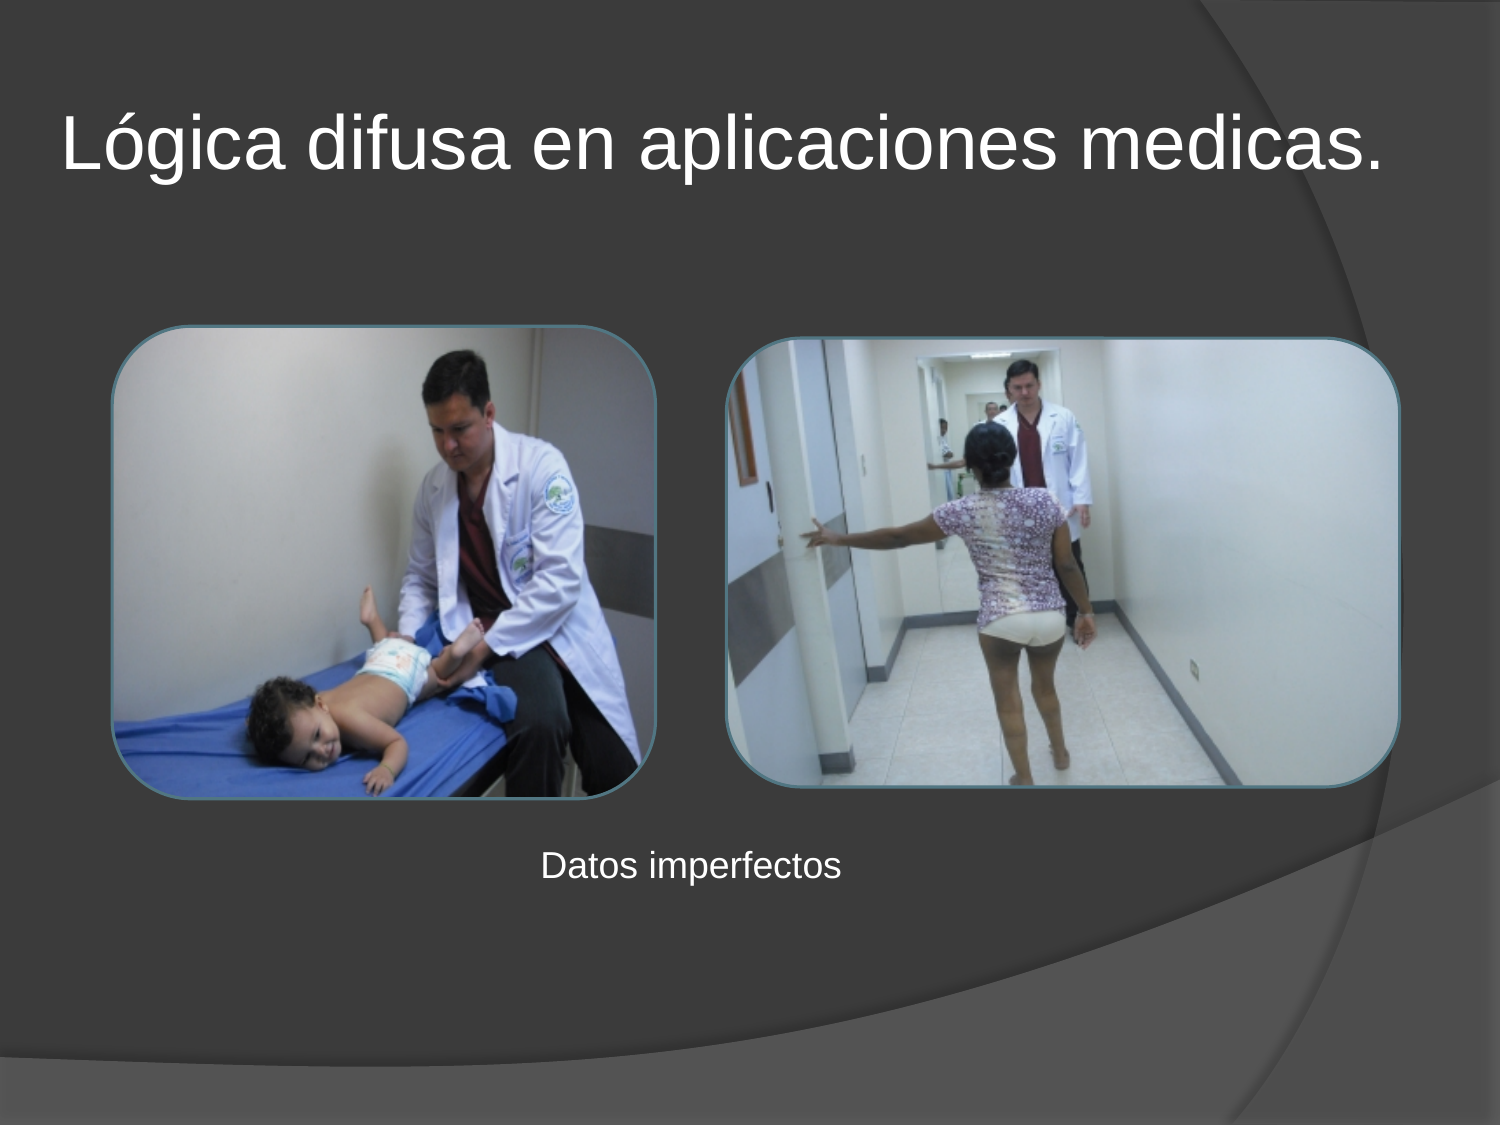

# Lógica difusa en aplicaciones medicas.

Datos imperfectos